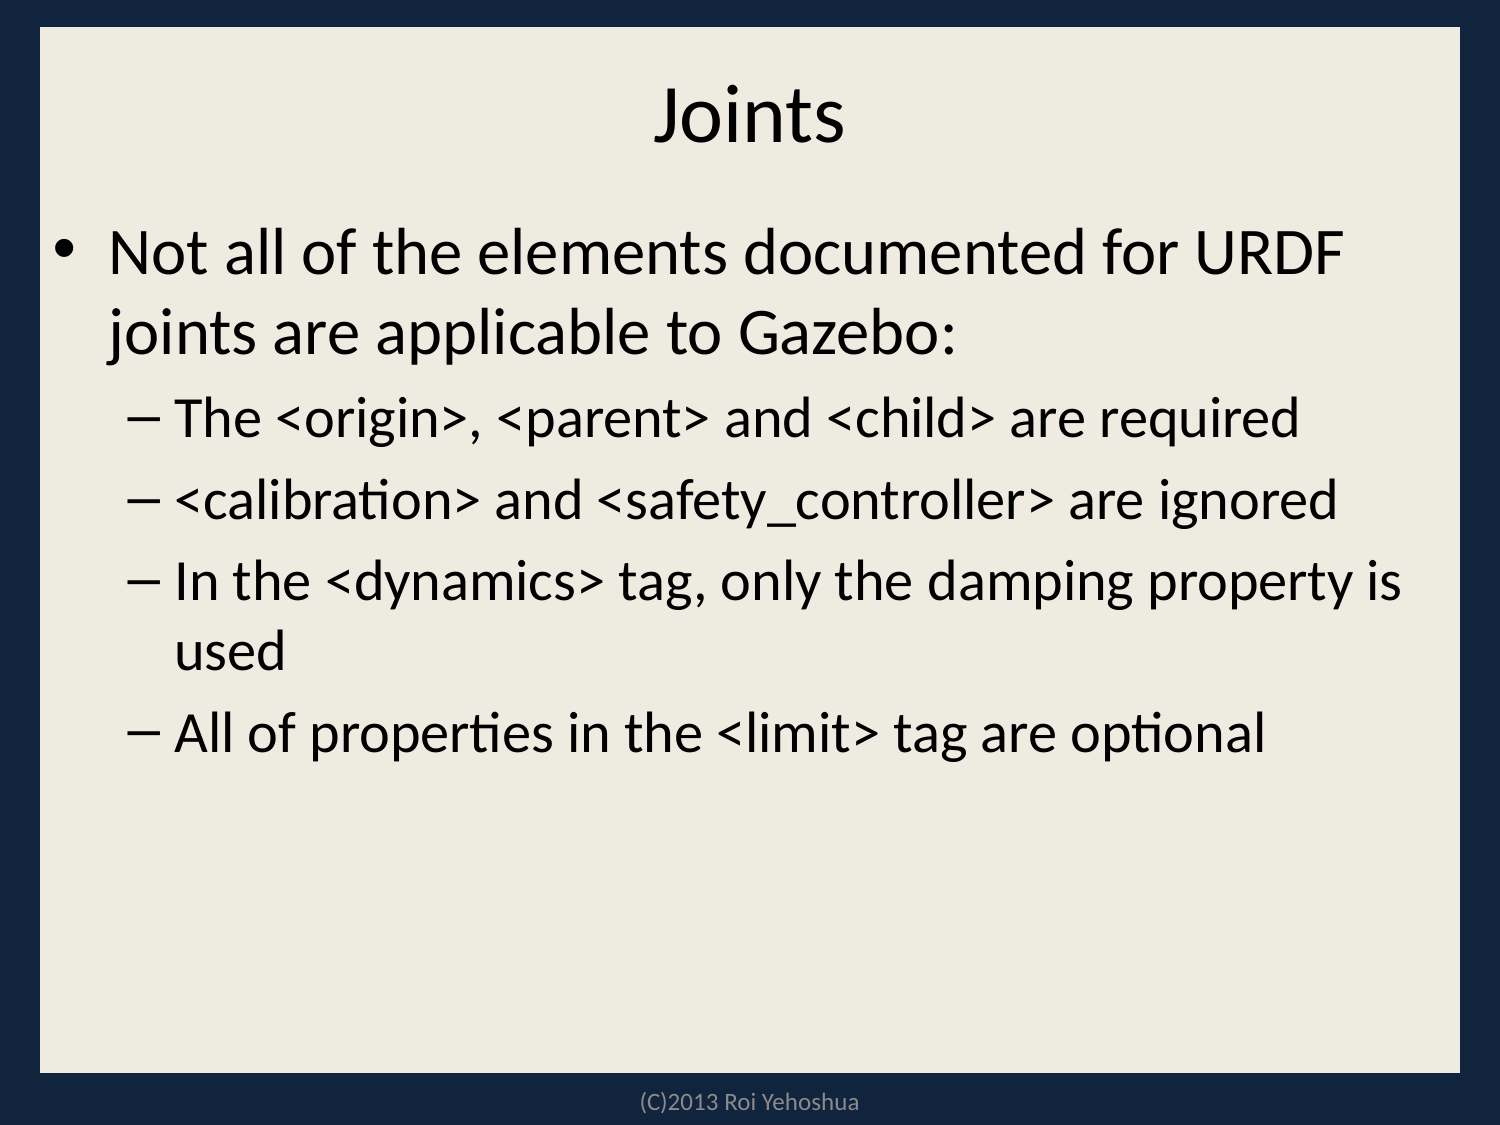

# Joints
Not all of the elements documented for URDF joints are applicable to Gazebo:
The <origin>, <parent> and <child> are required
<calibration> and <safety_controller> are ignored
In the <dynamics> tag, only the damping property is used
All of properties in the <limit> tag are optional

(C)2013 Roi Yehoshua